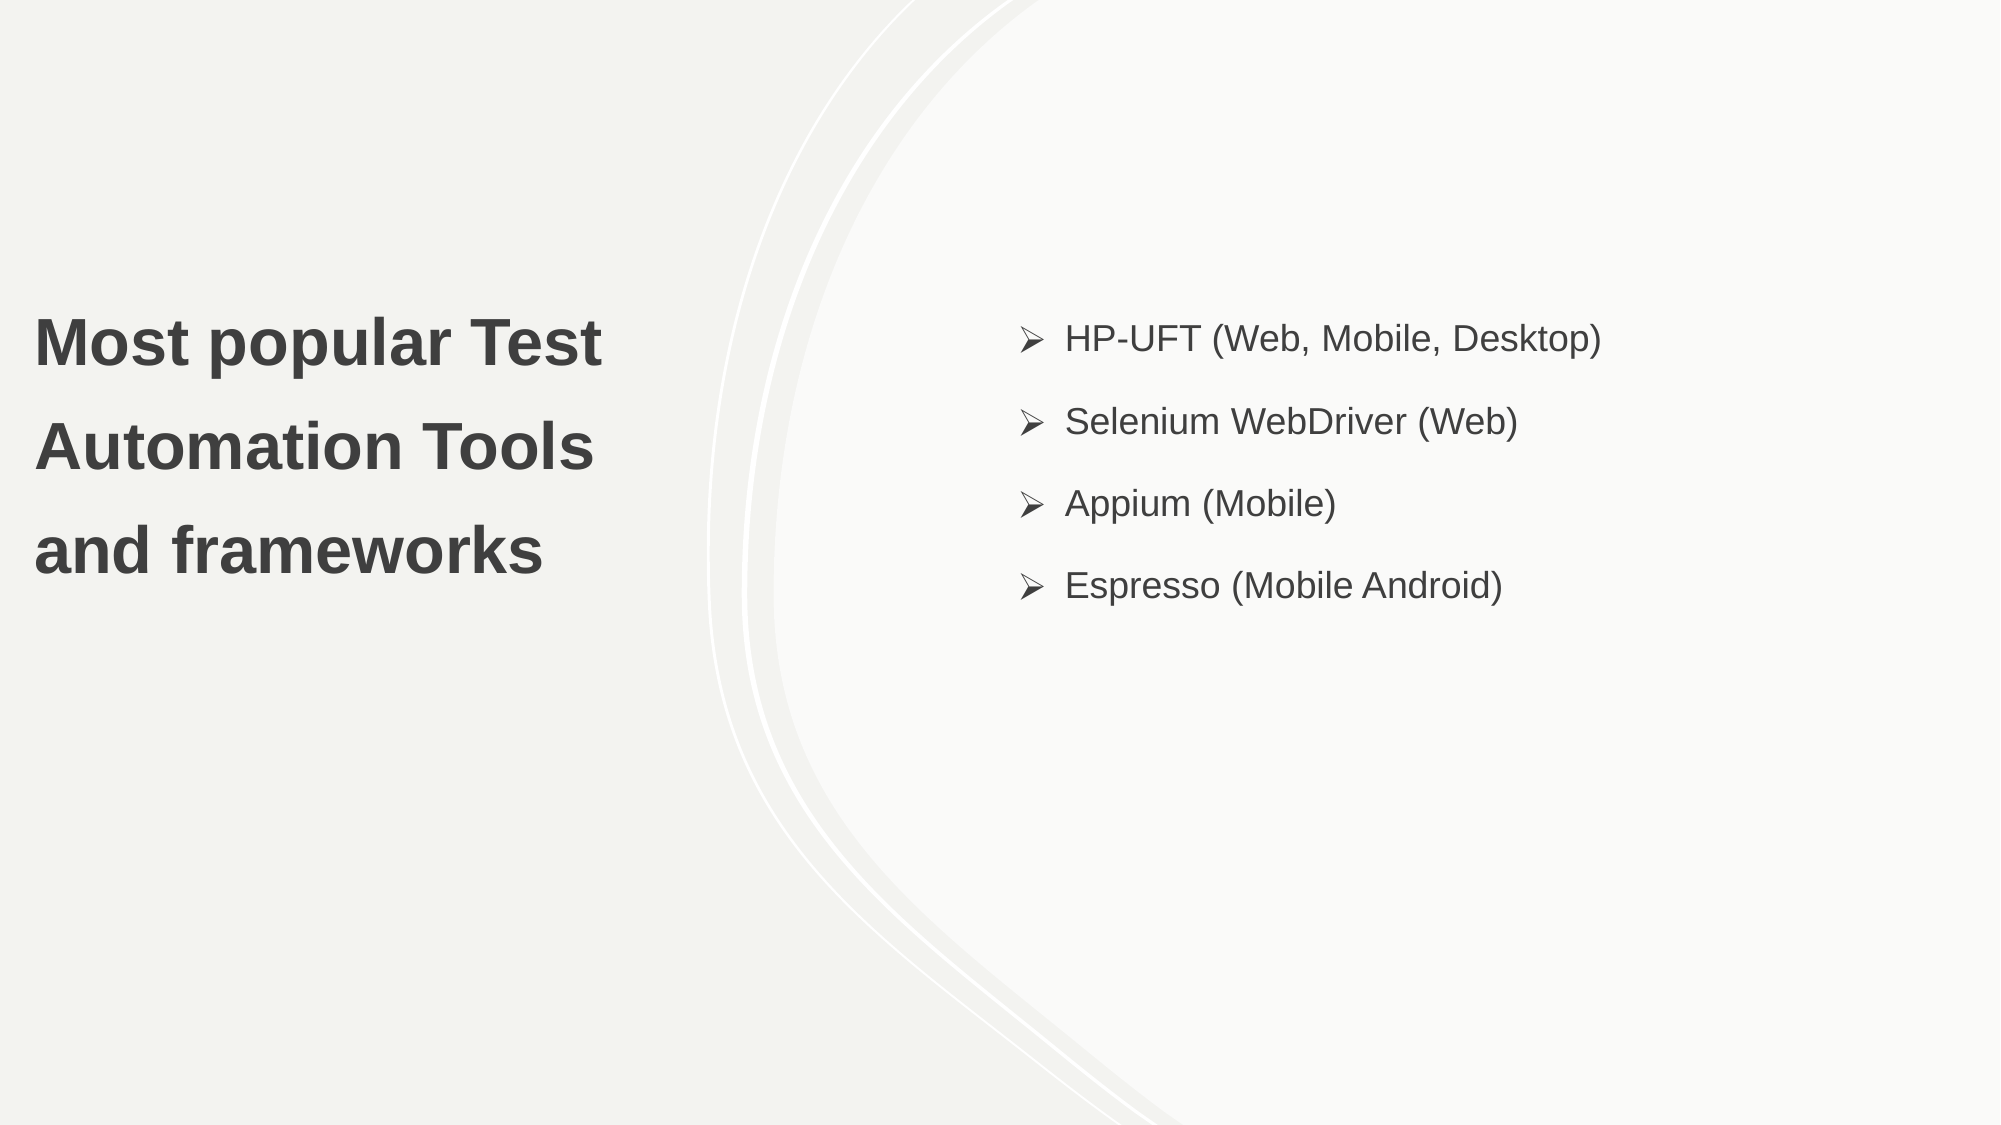

# Most popular Test Automation Tools and frameworks
HP-UFT (Web, Mobile, Desktop)
Selenium WebDriver (Web)
Appium (Mobile)
Espresso (Mobile Android)